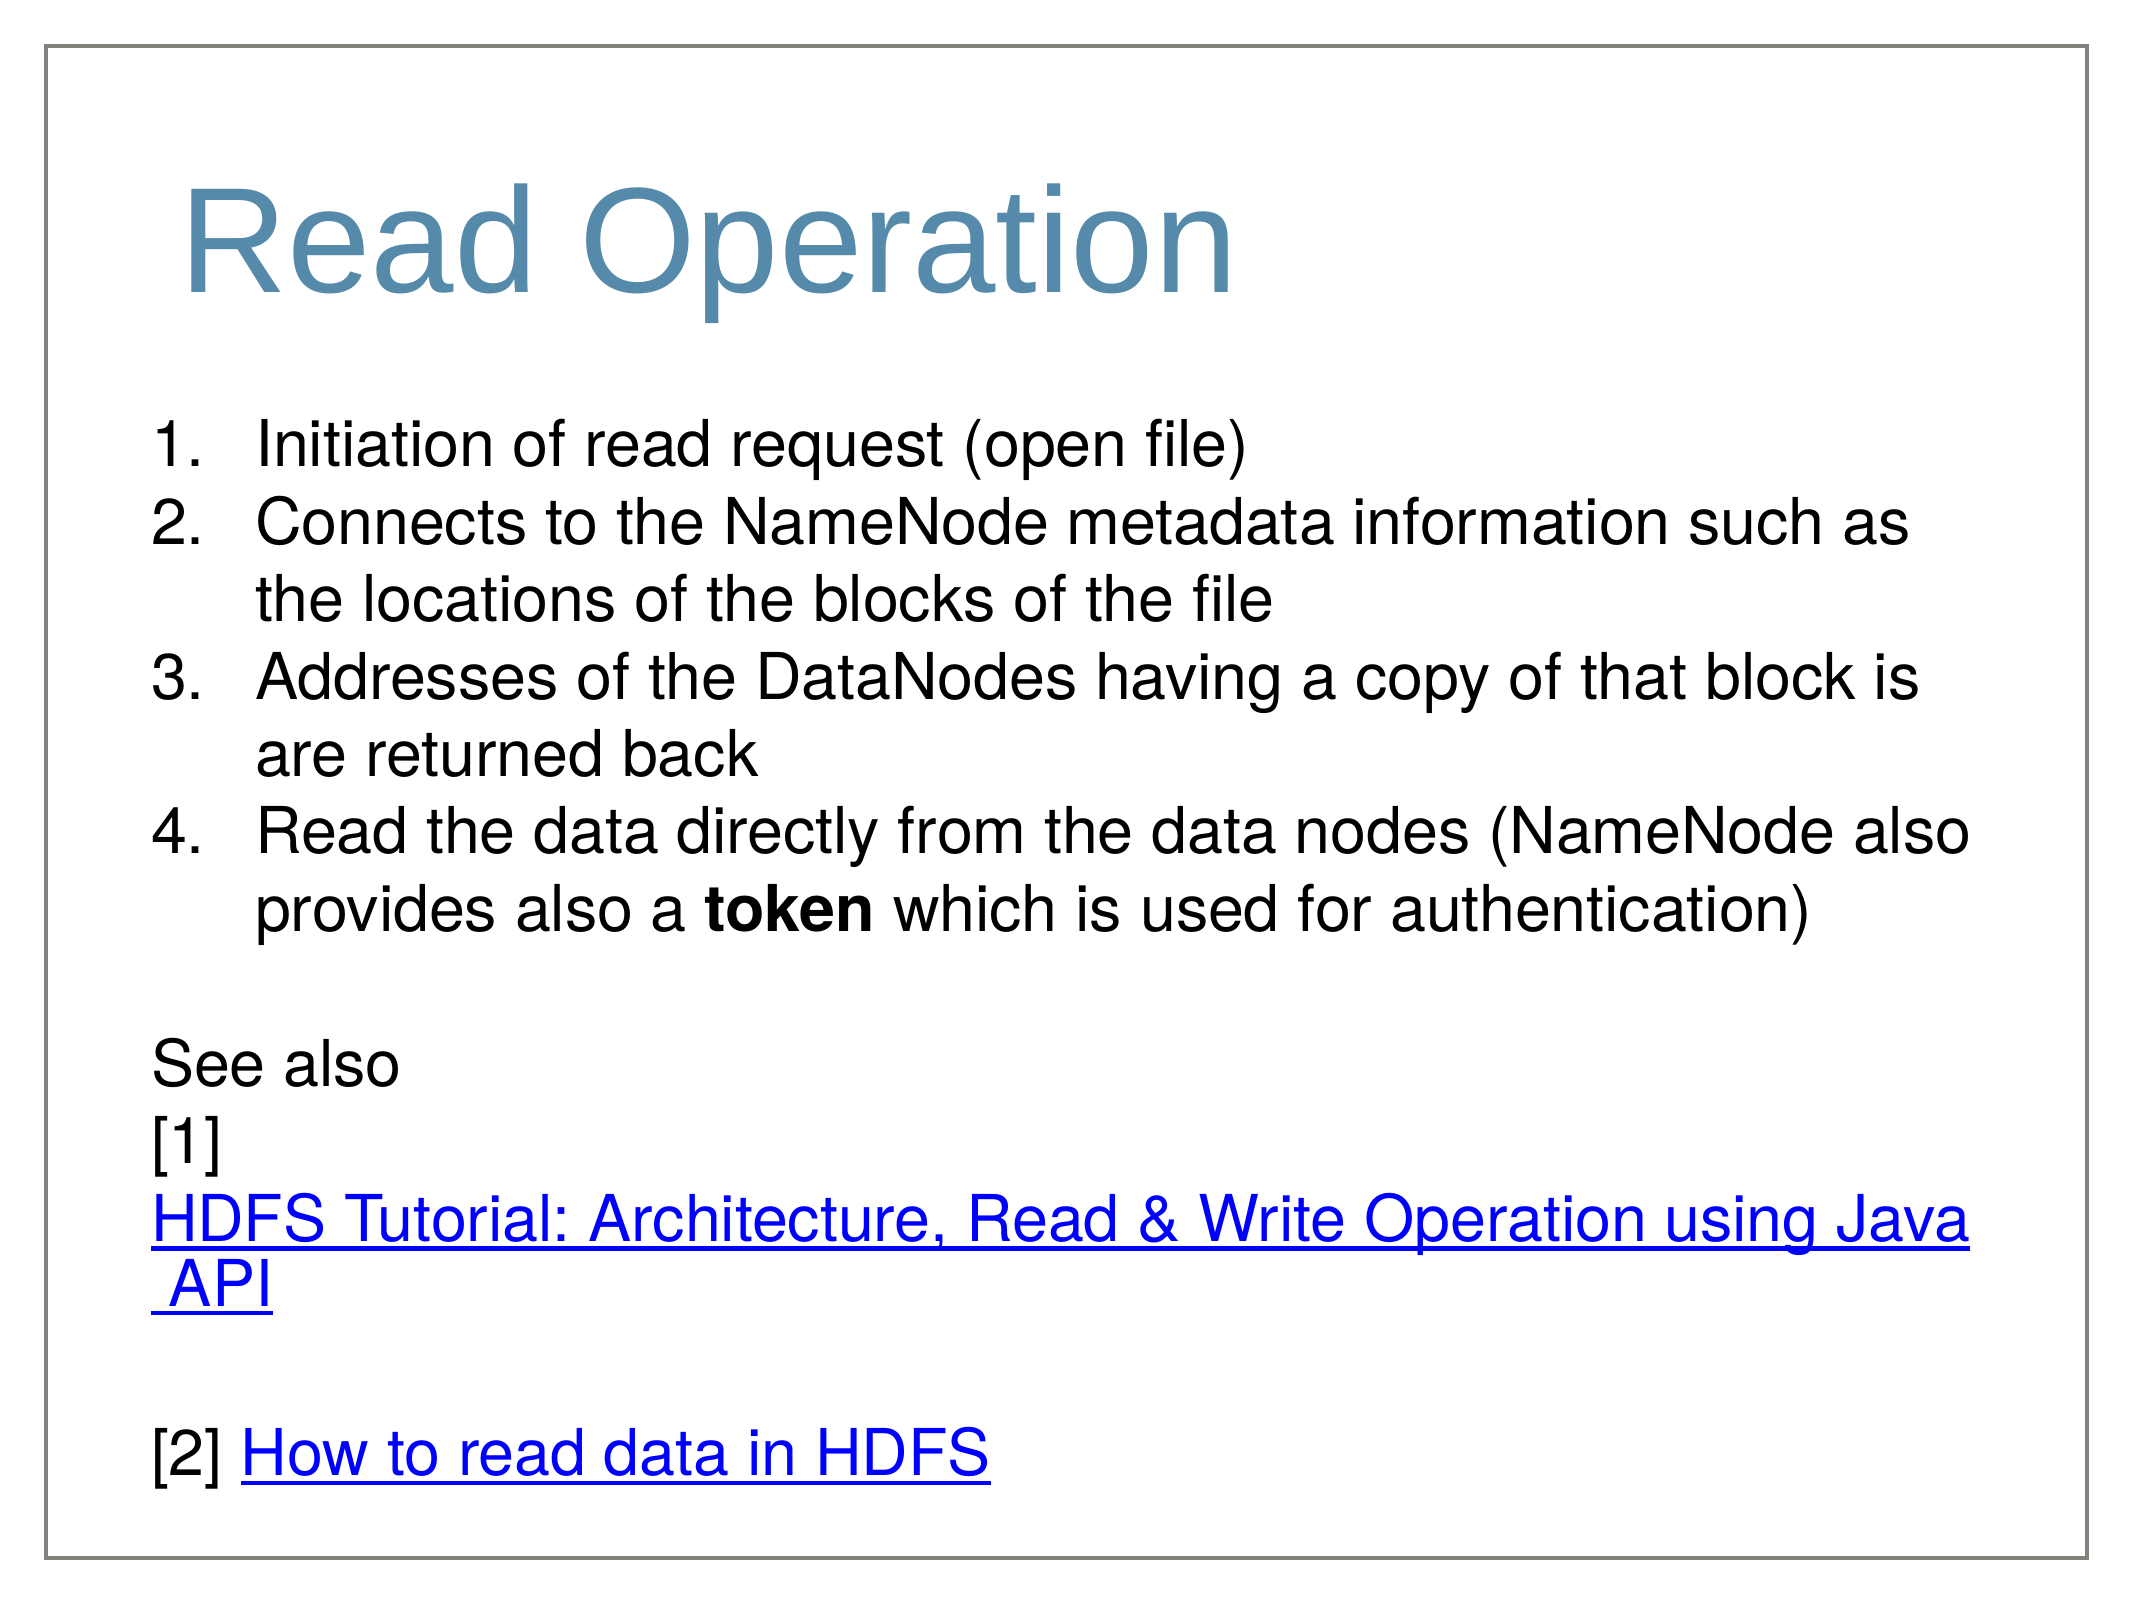

# Read Operation

Initiation of read request (open file)
Connects to the NameNode metadata information such as the locations of the blocks of the file
Addresses of the DataNodes having a copy of that block is are returned back
Read the data directly from the data nodes (NameNode also provides also a token which is used for authentication)

See also
[1] HDFS Tutorial: Architecture, Read & Write Operation using Java API
[2] How to read data in HDFS